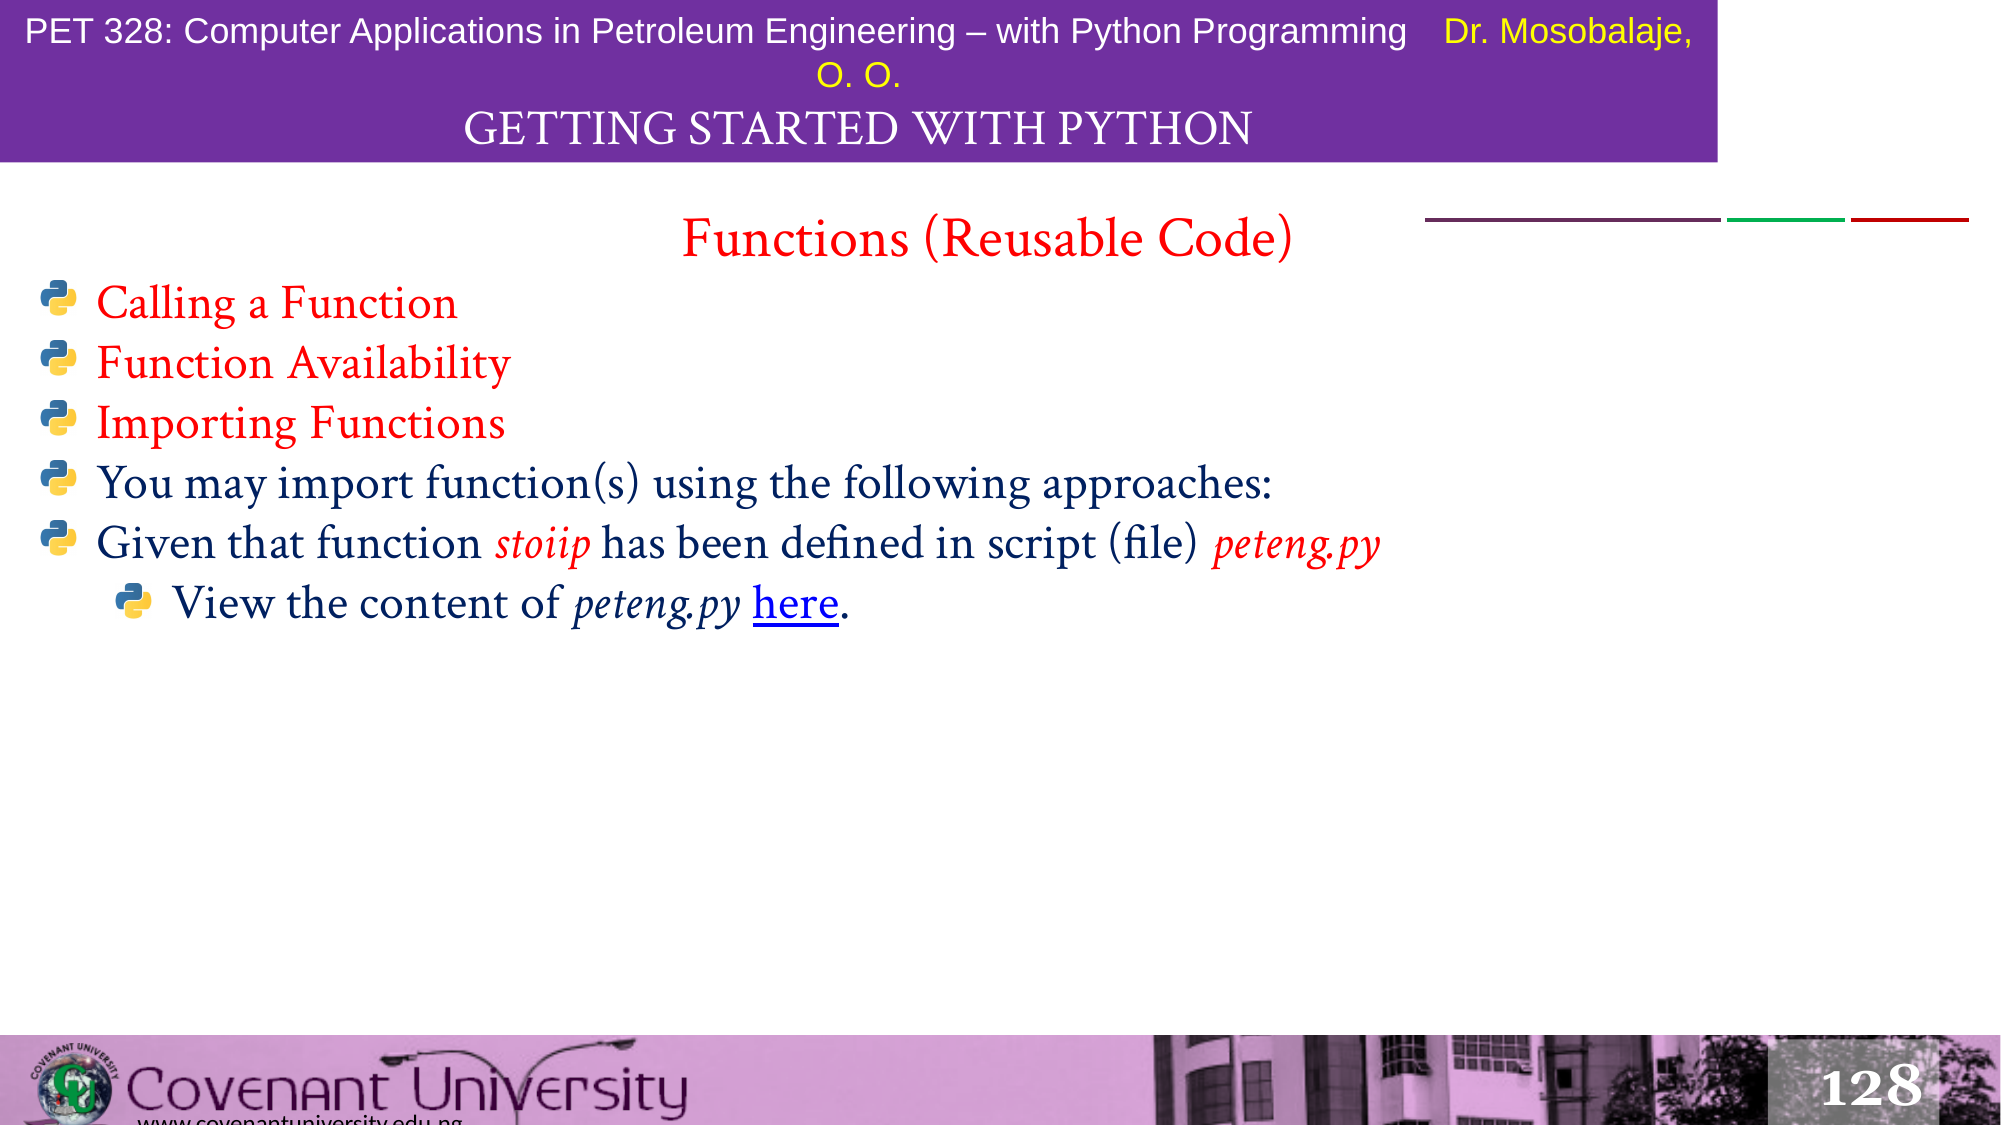

PET 328: Computer Applications in Petroleum Engineering – with Python Programming	Dr. Mosobalaje, O. O.
GETTING STARTED WITH PYTHON

Functions (Reusable Code)
Calling a Function
Function Availability
Importing Functions
You may import function(s) using the following approaches:
Given that function stoiip has been defined in script (file) peteng.py
View the content of peteng.py here.